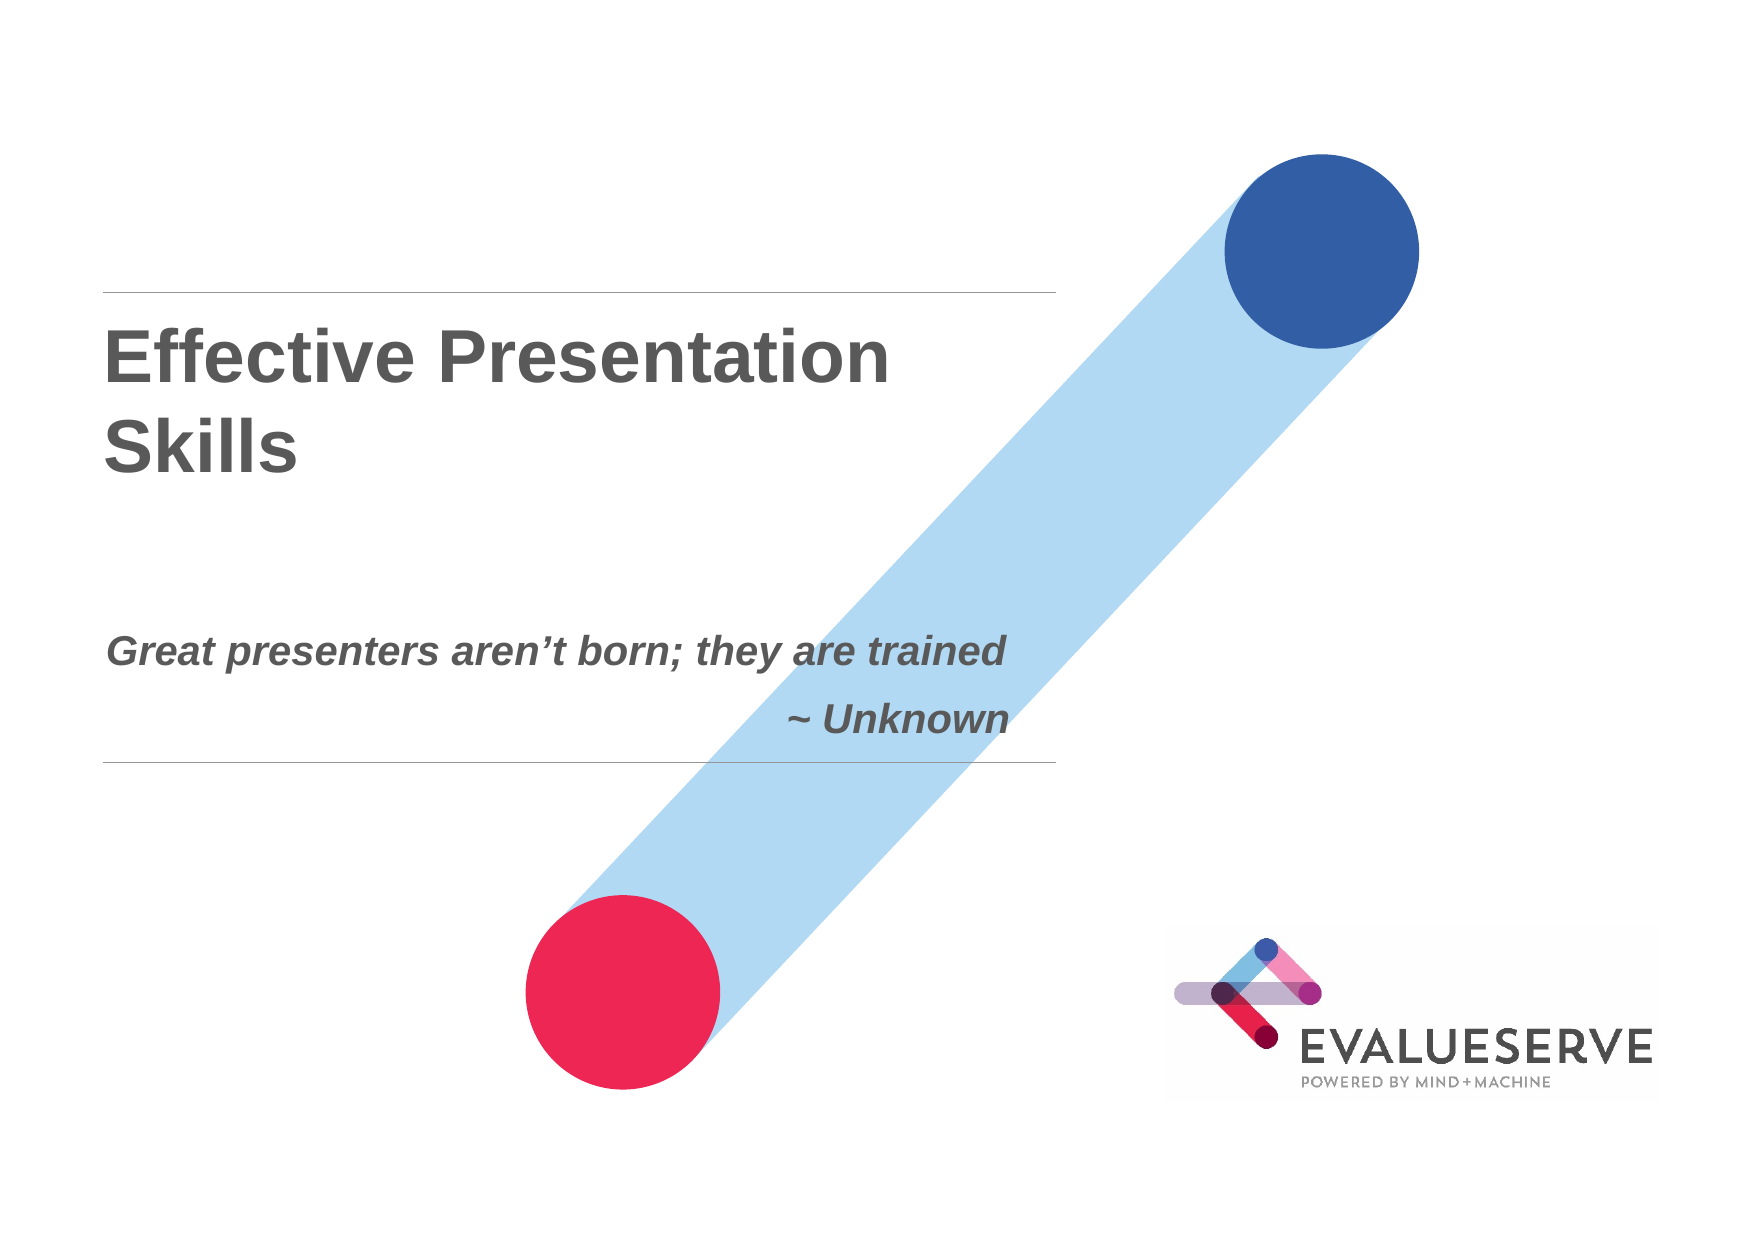

# Effective Presentation Skills
Great presenters aren’t born; they are trained
				       ~ Unknown